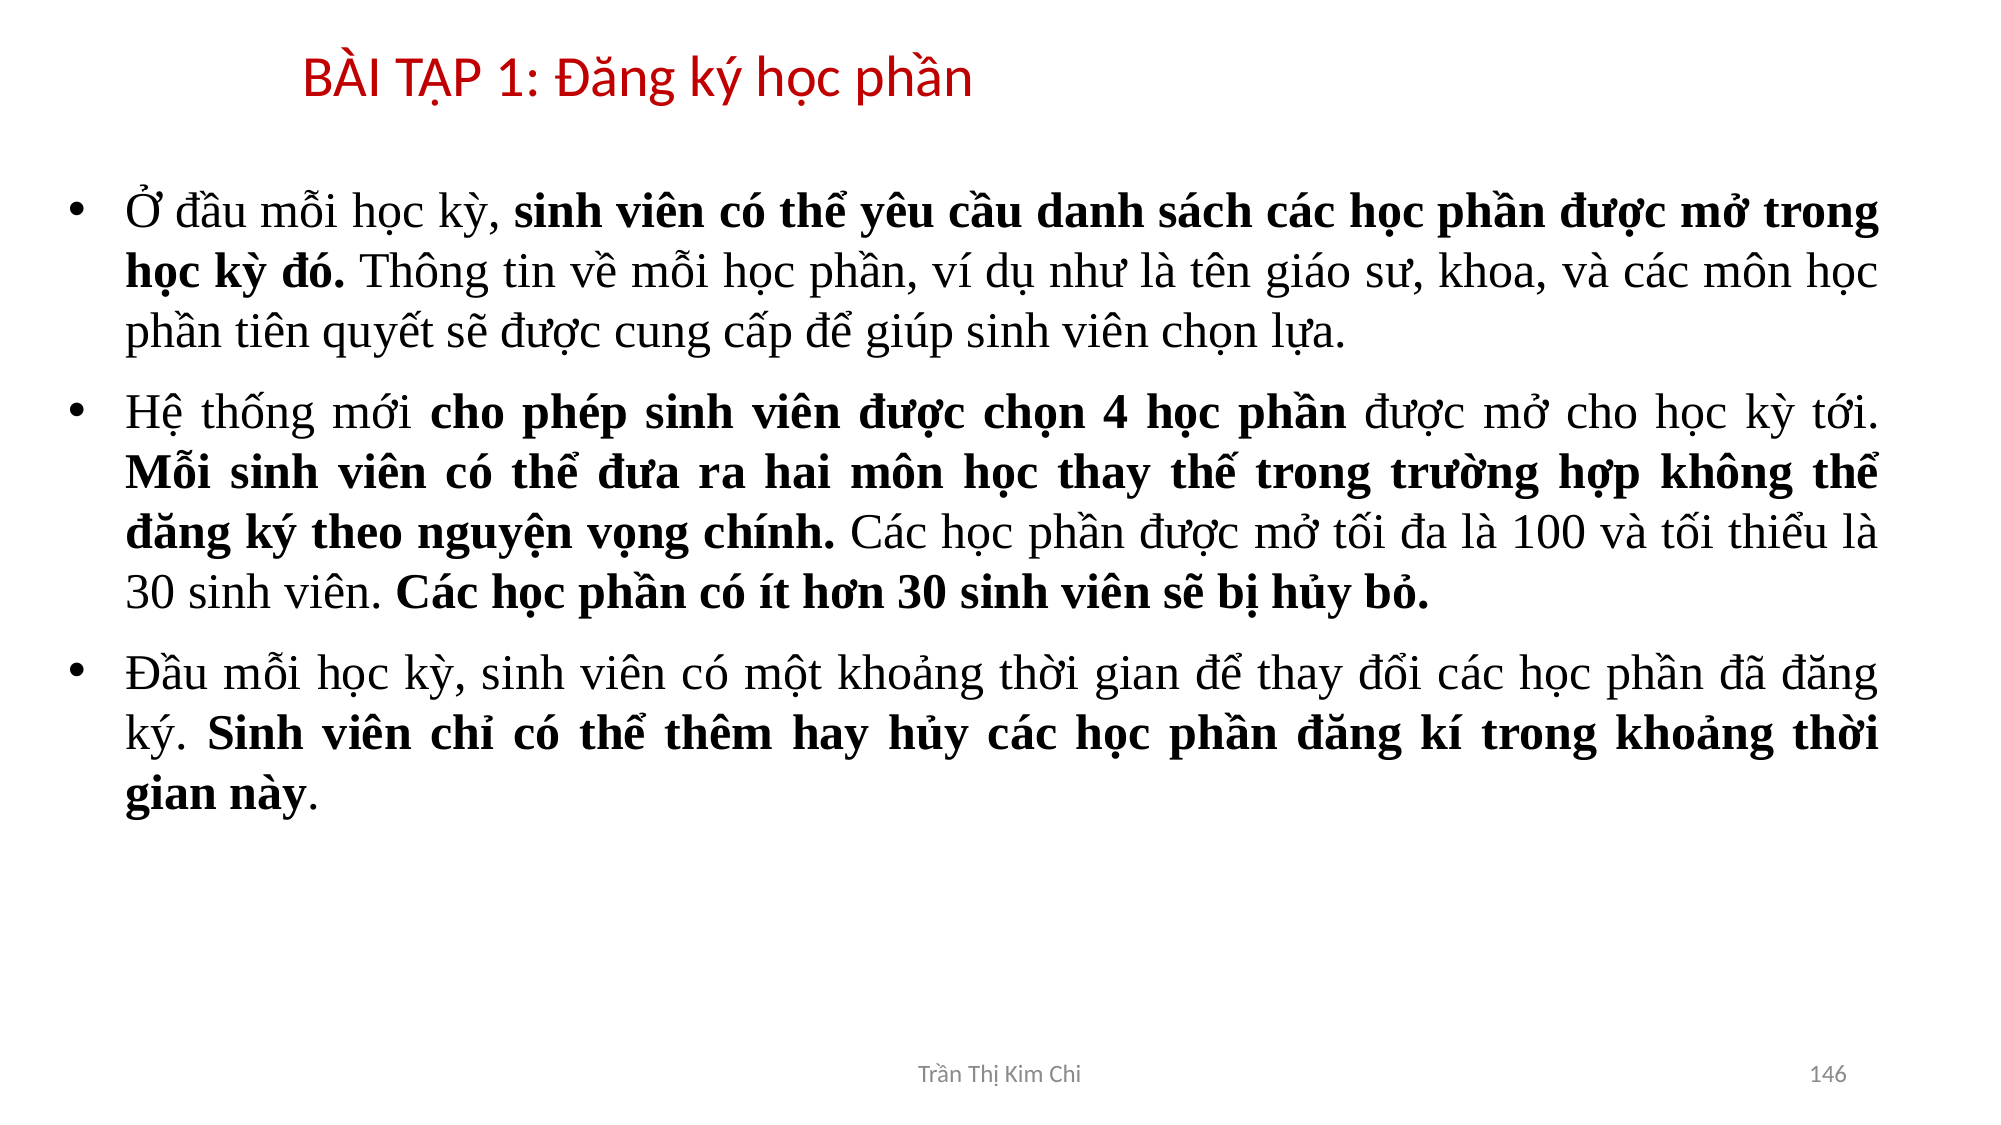

# BÀI TẬP 1: Đăng ký học phần
Ở đầu mỗi học kỳ, sinh viên có thể yêu cầu danh sách các học phần được mở trong học kỳ đó. Thông tin về mỗi học phần, ví dụ như là tên giáo sư, khoa, và các môn học phần tiên quyết sẽ được cung cấp để giúp sinh viên chọn lựa.
Hệ thống mới cho phép sinh viên được chọn 4 học phần được mở cho học kỳ tới. Mỗi sinh viên có thể đưa ra hai môn học thay thế trong trường hợp không thể đăng ký theo nguyện vọng chính. Các học phần được mở tối đa là 100 và tối thiểu là 30 sinh viên. Các học phần có ít hơn 30 sinh viên sẽ bị hủy bỏ.
Đầu mỗi học kỳ, sinh viên có một khoảng thời gian để thay đổi các học phần đã đăng ký. Sinh viên chỉ có thể thêm hay hủy các học phần đăng kí trong khoảng thời gian này.
Trần Thị Kim Chi
146